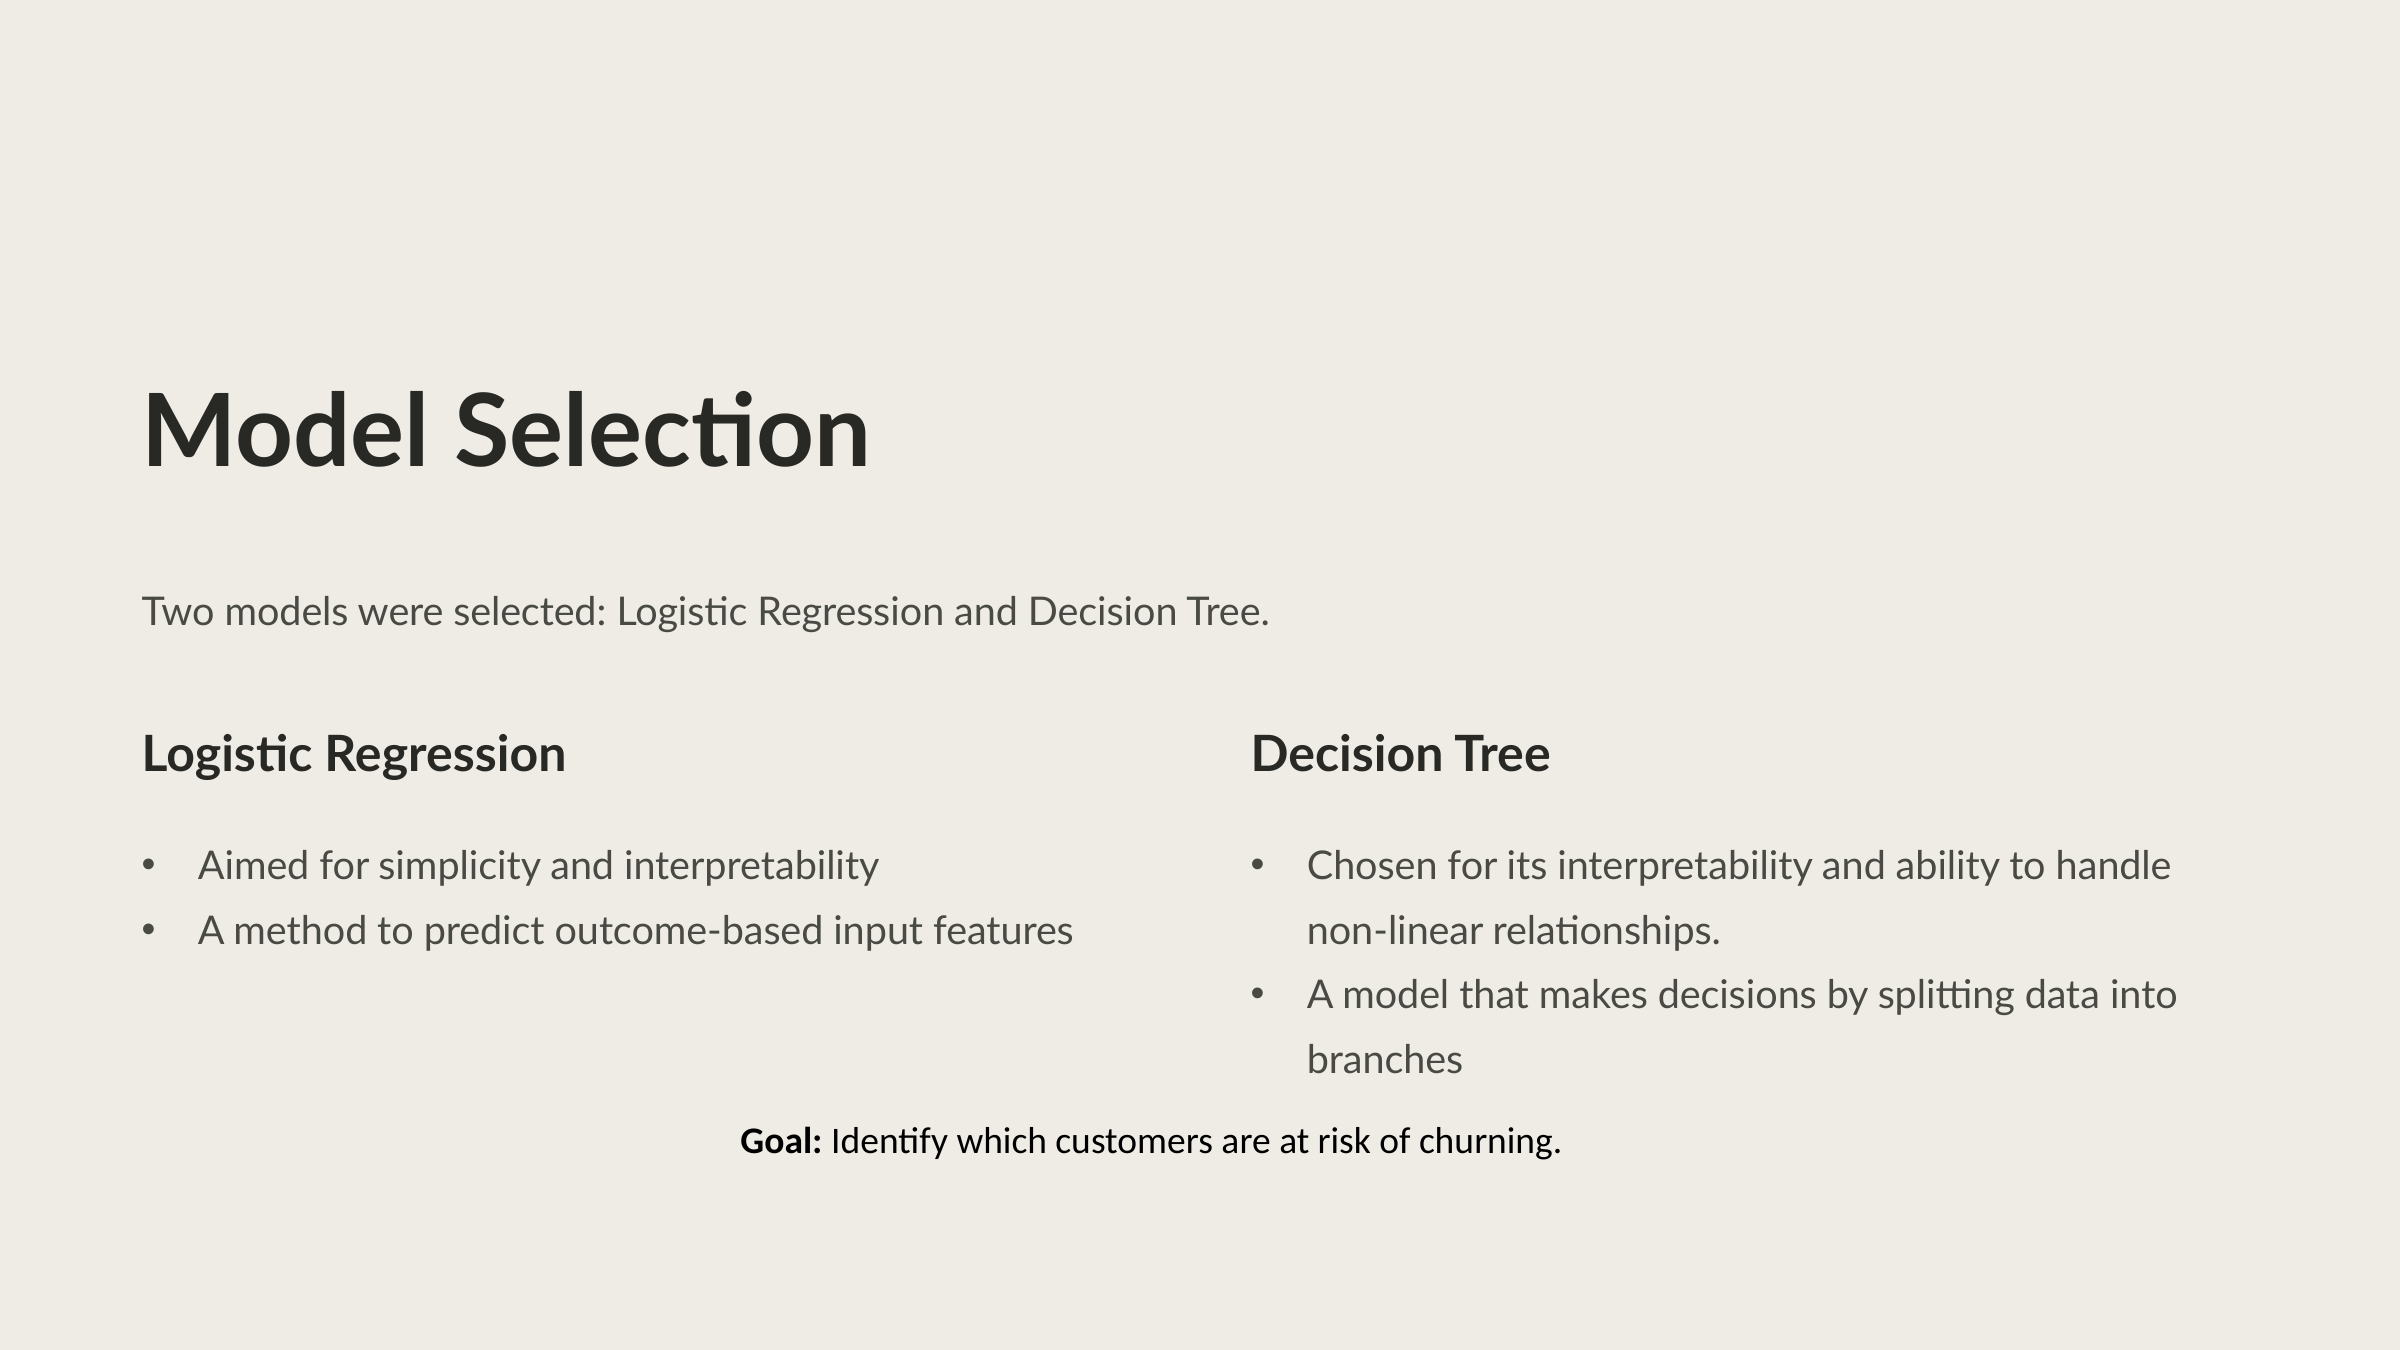

Model Selection
Two models were selected: Logistic Regression and Decision Tree.
Logistic Regression
Decision Tree
Aimed for simplicity and interpretability
A method to predict outcome-based input features

Chosen for its interpretability and ability to handle non-linear relationships.
A model that makes decisions by splitting data into branches

Goal: Identify which customers are at risk of churning.